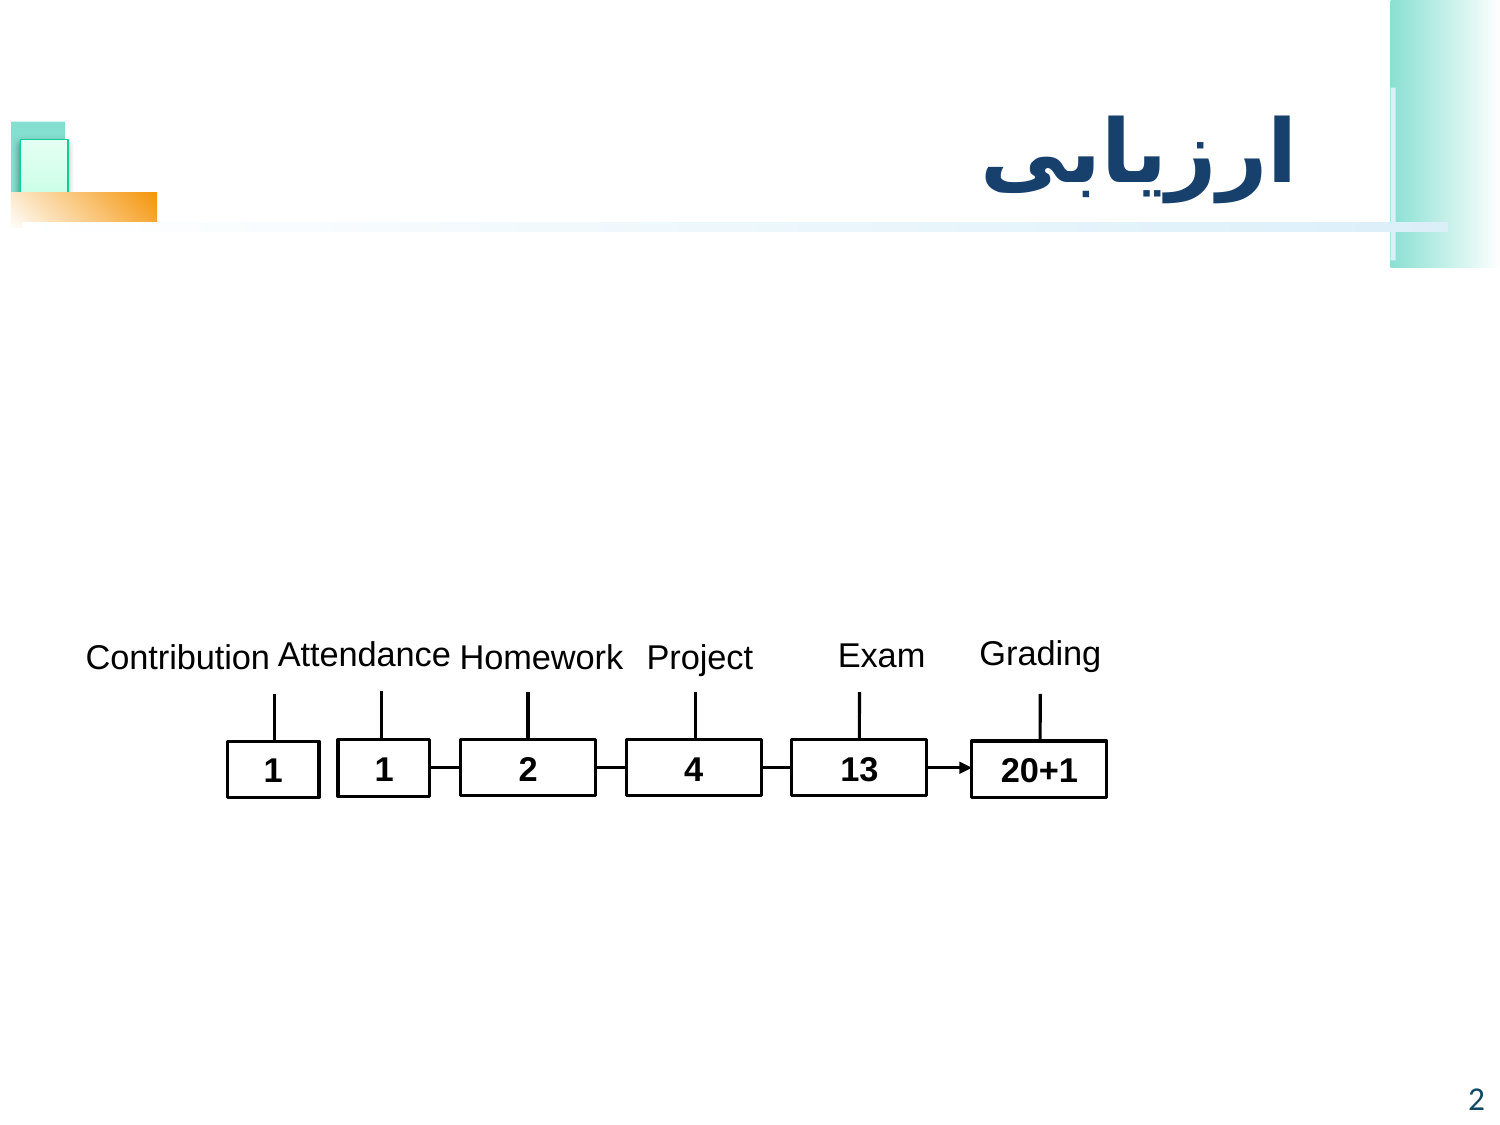

# ارزیابی

Grading
Exam
Project
Homework
2
4
13
20+1
Attendance
Contribution
1
1
2